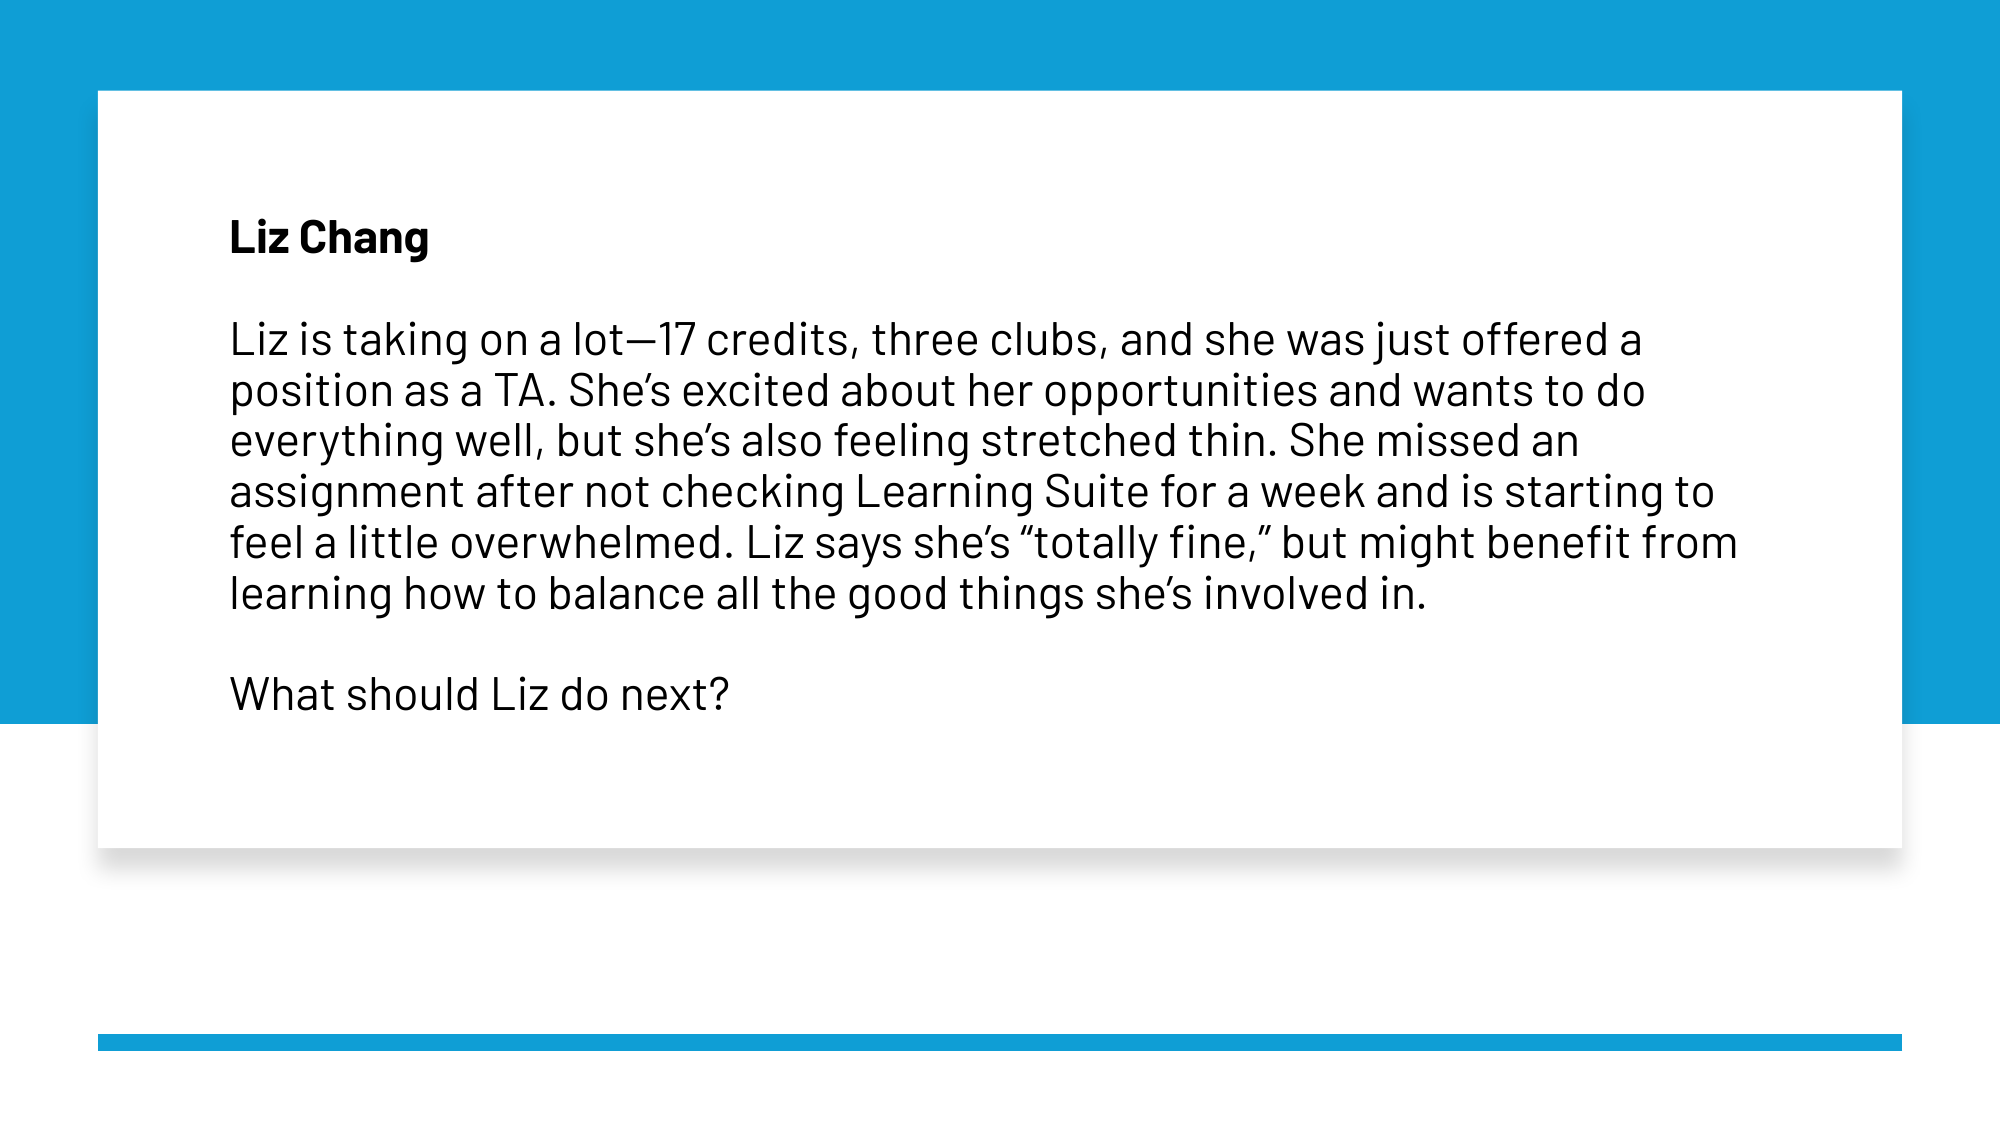

Liz Chang
Liz is taking on a lot—17 credits, three clubs, and she was just offered a position as a TA. She’s excited about her opportunities and wants to do everything well, but she’s also feeling stretched thin. She missed an assignment after not checking Learning Suite for a week and is starting to feel a little overwhelmed. Liz says she’s “totally fine,” but might benefit from learning how to balance all the good things she’s involved in.
What should Liz do next?